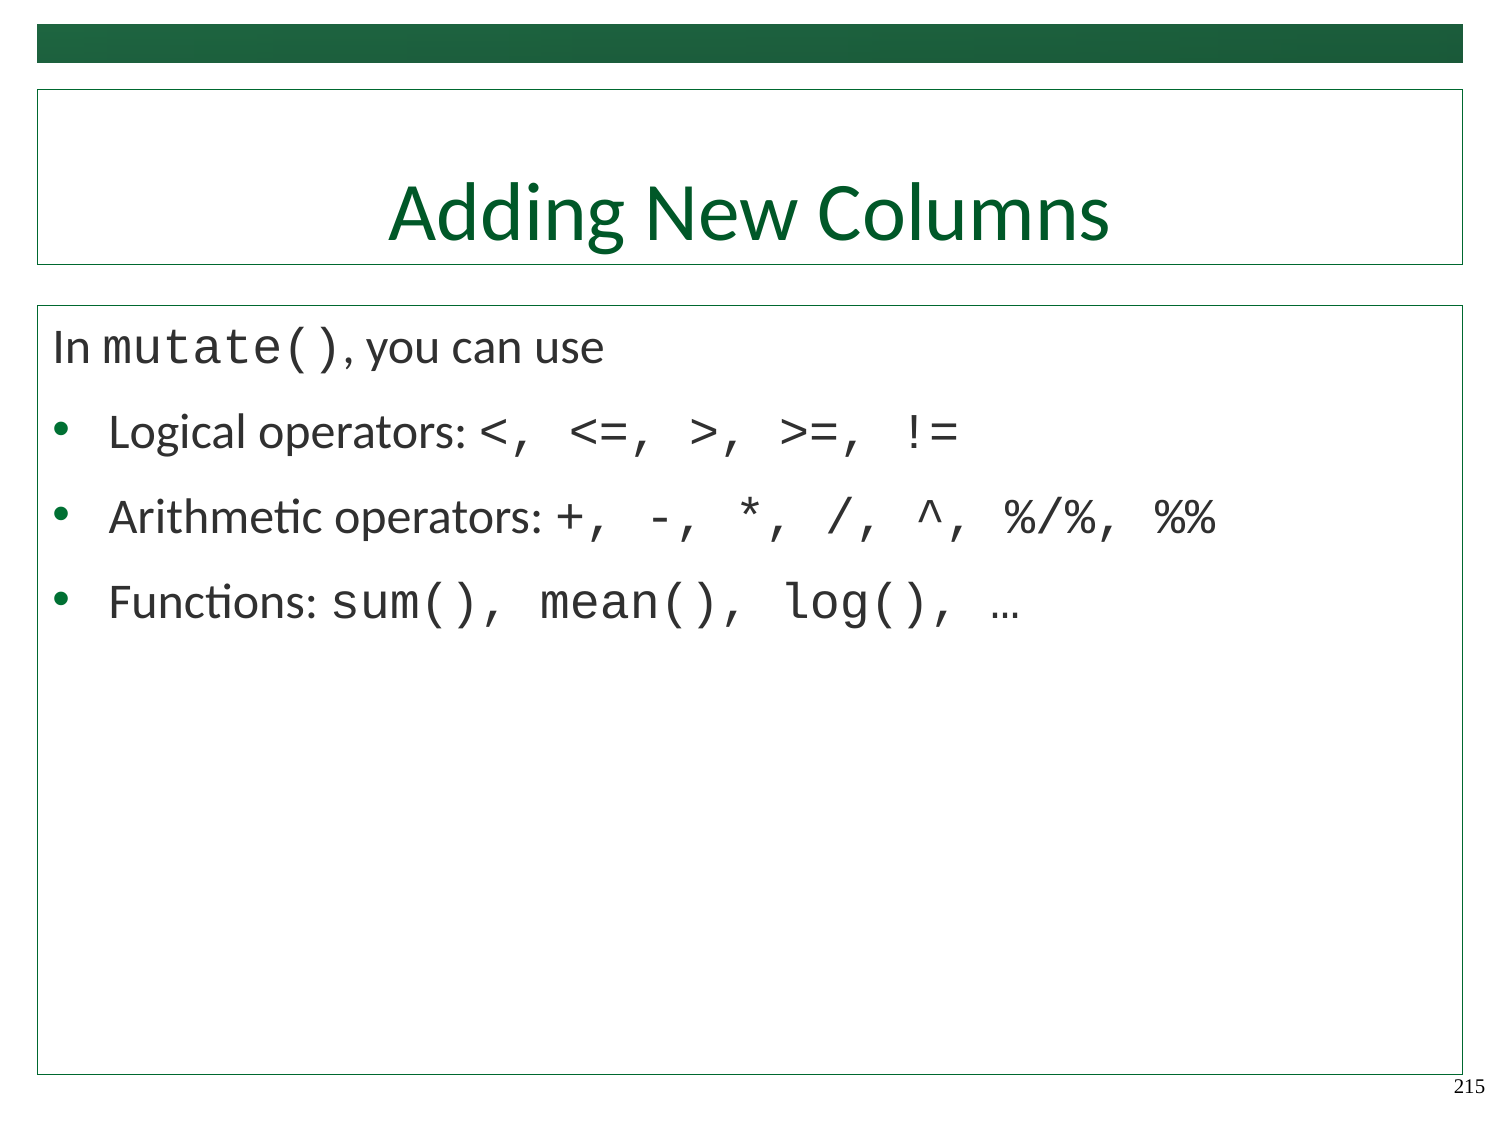

# Adding New Columns
In mutate(), you can use
Logical operators: <, <=, >, >=, !=
Arithmetic operators: +, -, *, /, ^, %/%, %%
Functions: sum(), mean(), log(), …

215